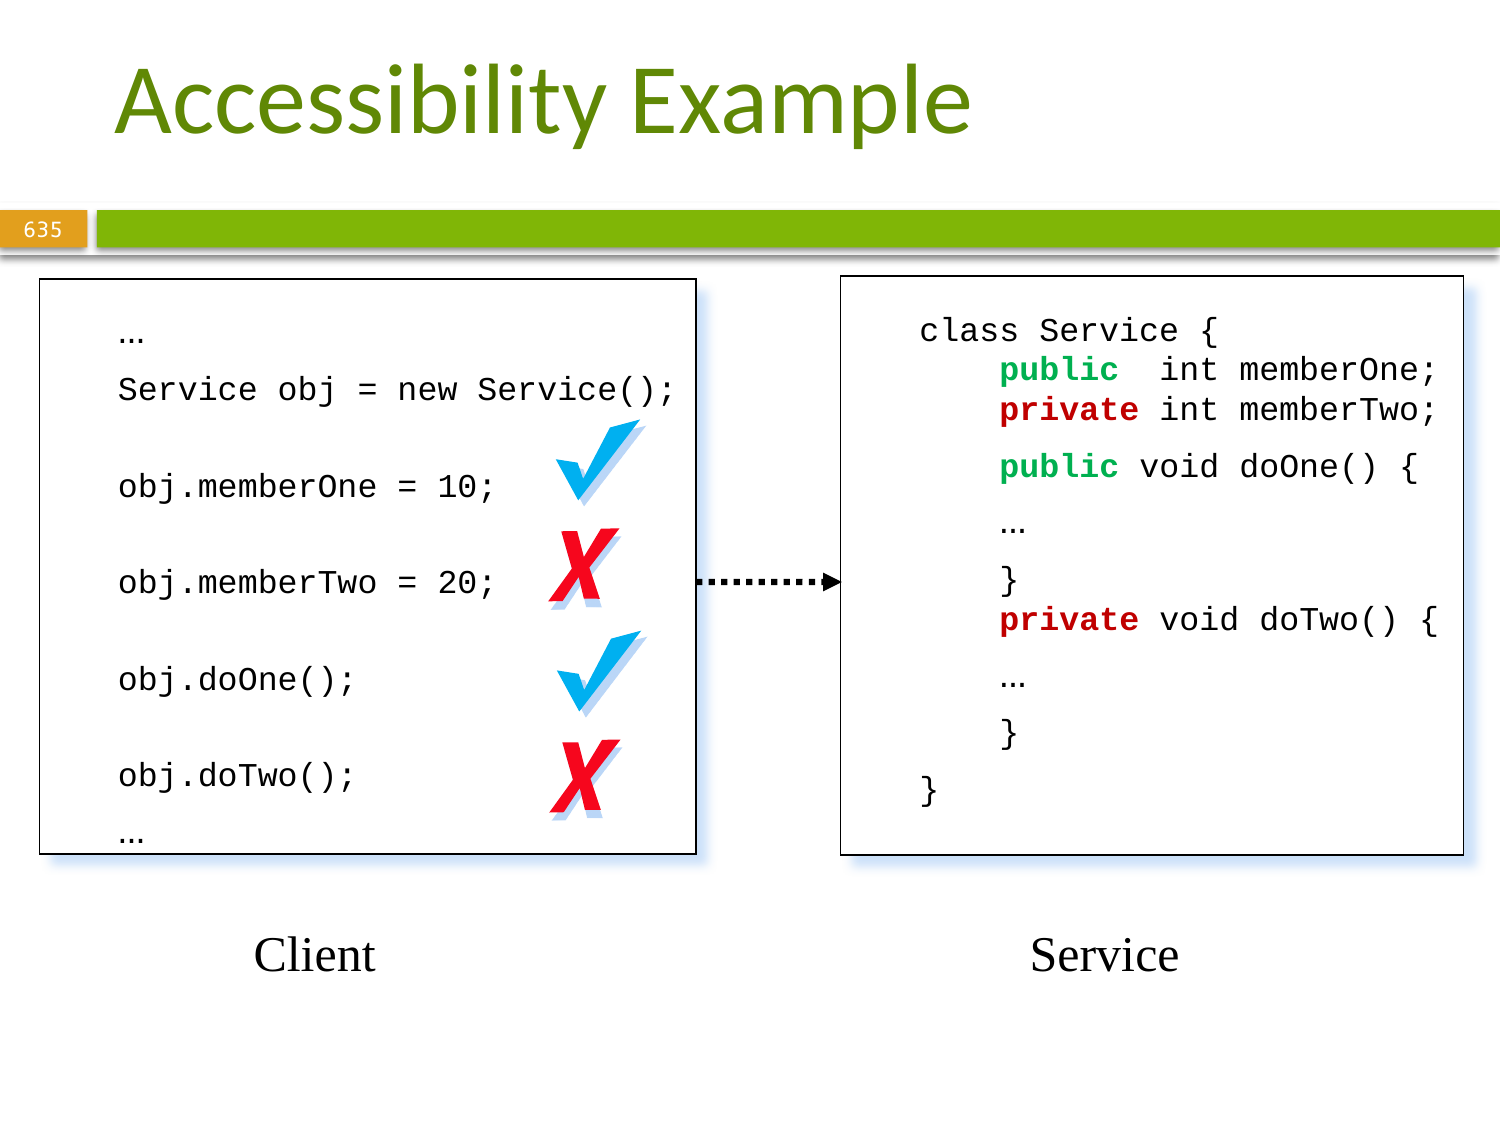

# Accessibility Example
635

class Service {
    public  int memberOne;
    private int memberTwo;
    public void doOne() {
    …
    }
    private void doTwo() {
    …
    }
}

…
Service obj = new Service();
obj.memberOne = 10;
obj.memberTwo = 20;
obj.doOne();
obj.doTwo();
…

Client
Service